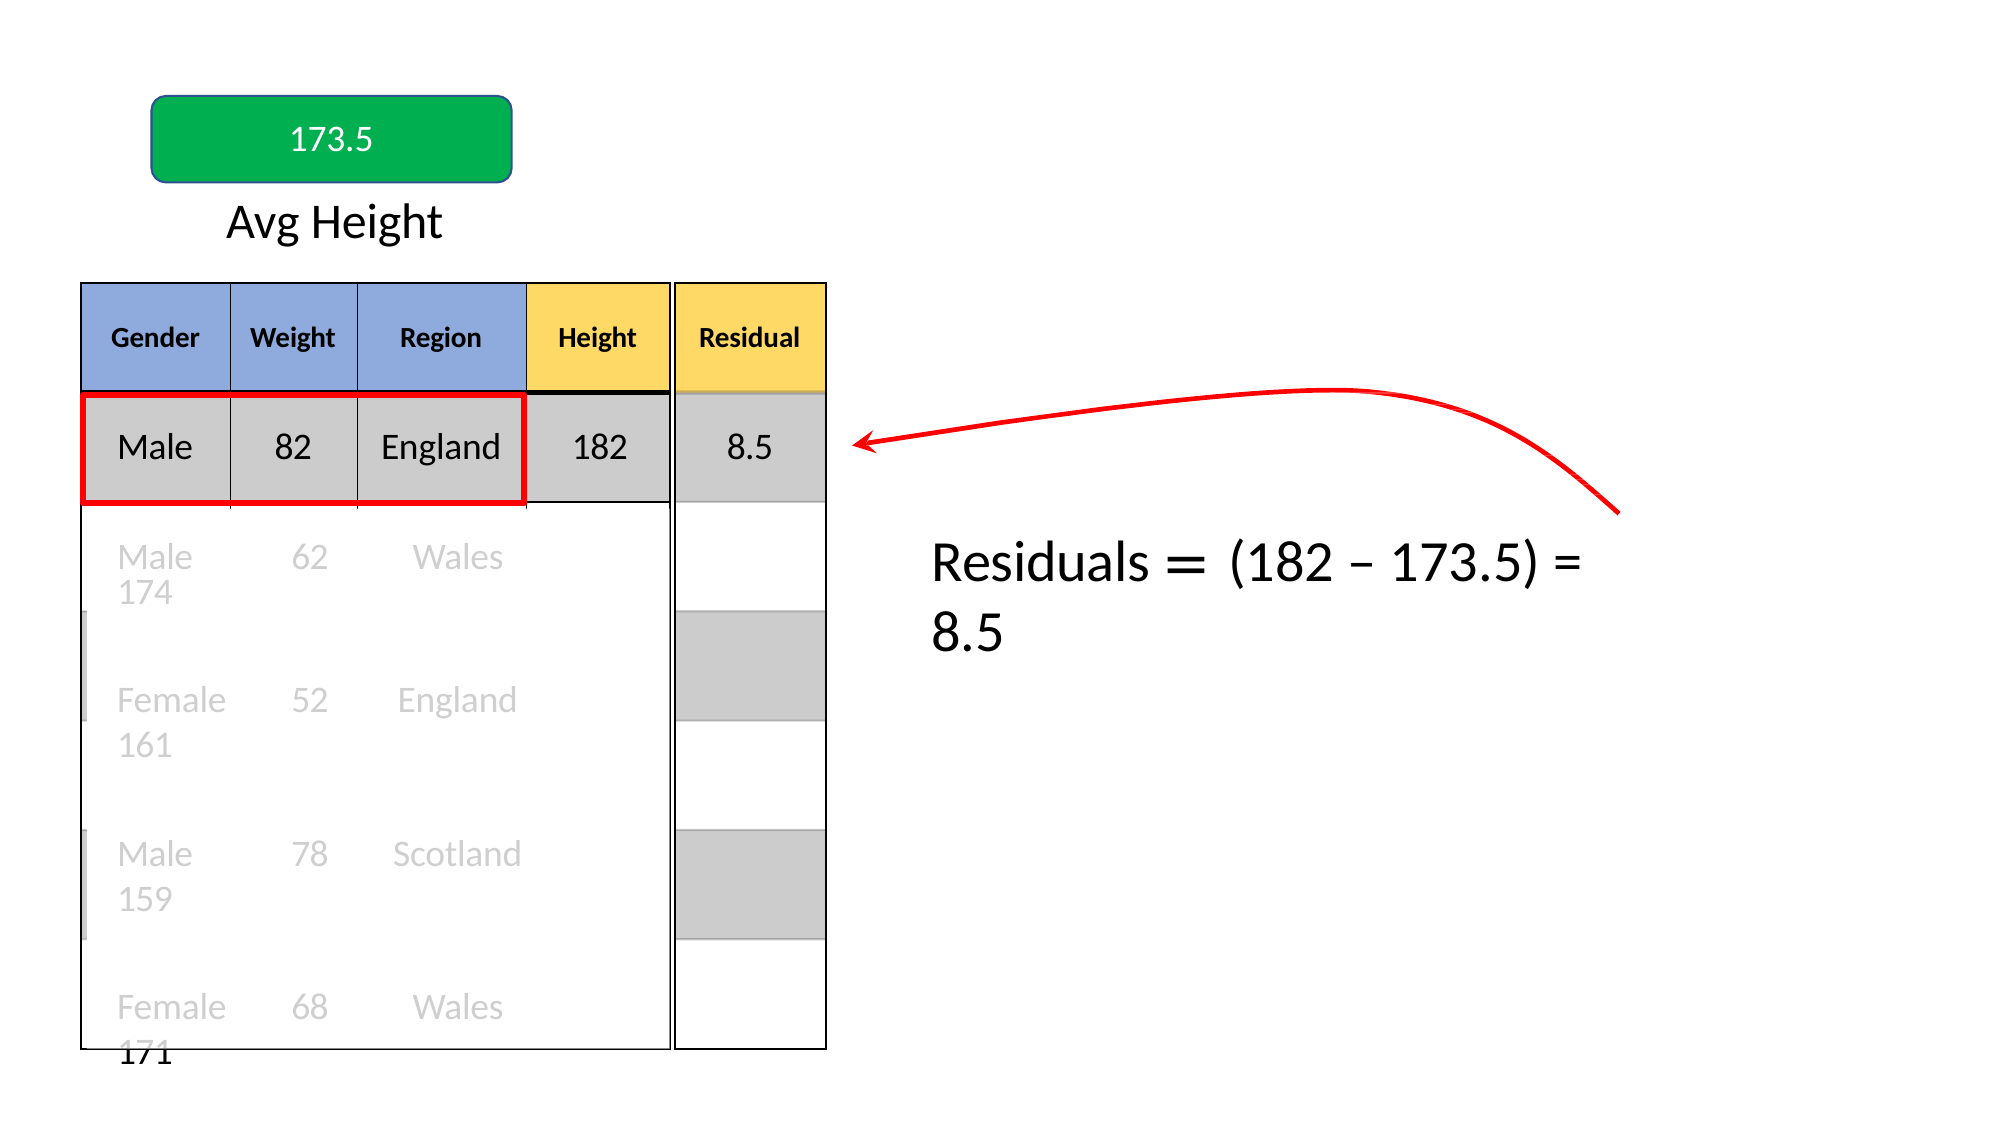

173.5
# Avg Height

Gender
Weight
Region
Height
Residual

Male
82
England	182
8.5
Residuals = (182 – 173.5) = 8.5
Male	62	Wales	174

Female	52	England	161

Male	78	Scotland	159

Female	68	Wales	171

Male	87	England	194